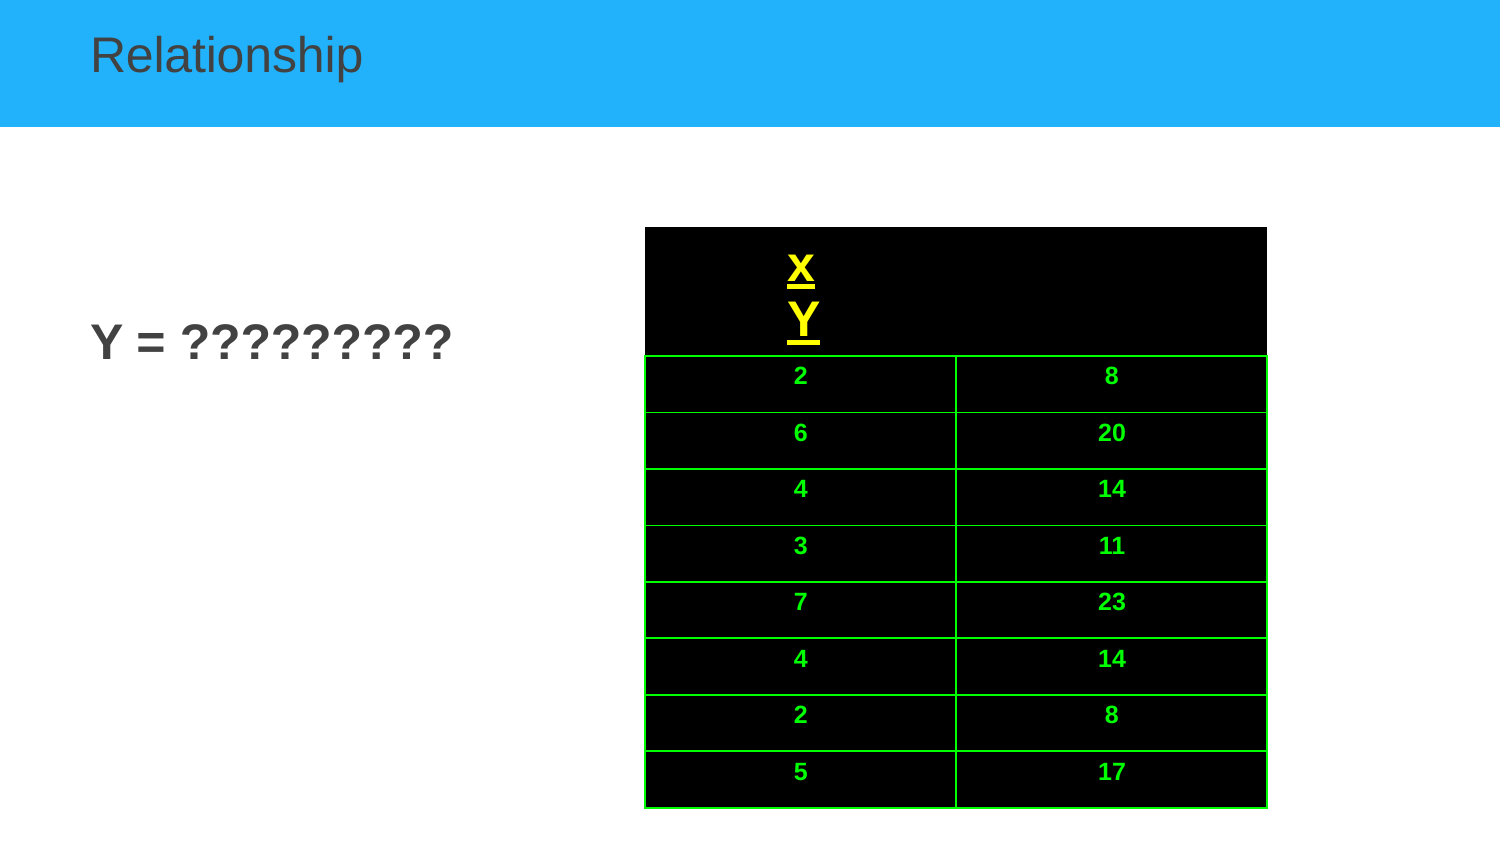

# Relationship
| x Y |  |
| --- | --- |
| 2 | 8 |
| 6 | 20 |
| 4 | 14 |
| 3 | 11 |
| 7 | 23 |
| 4 | 14 |
| 2 | 8 |
| 5 | 17 |
Y = ?????????